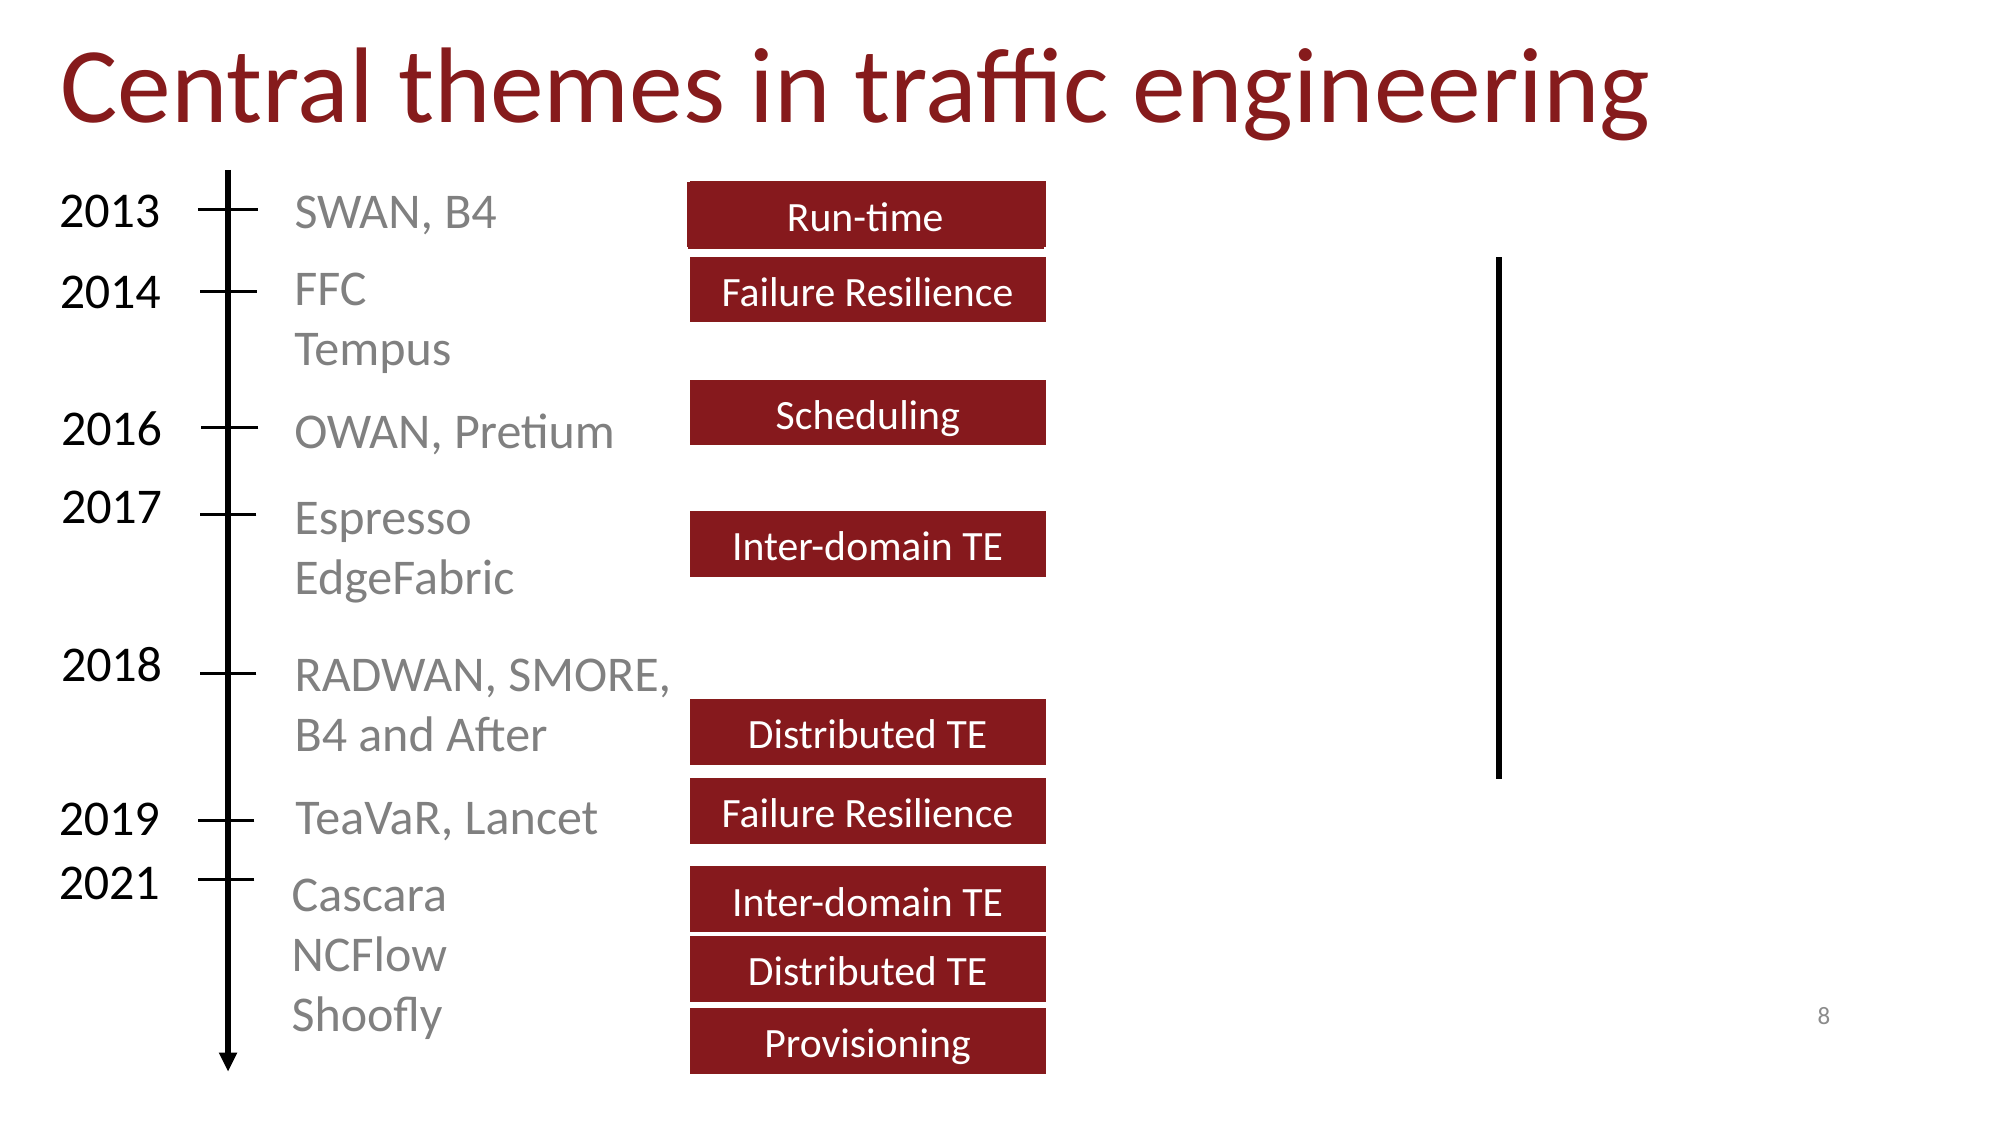

Central themes in traffic engineering
2013
SWAN, B4
Centralized TE
One-shot
Run-time
Intra-domain TE
FFC
Tempus
2014
Failure Resilience
Scheduling
2016
OWAN, Pretium
2017
Espresso
EdgeFabric
Inter-domain TE
2018
RADWAN, SMORE,
B4 and After
Distributed TE
TeaVaR, Lancet
2019
Failure Resilience
2021
Cascara
NCFlow
Shoofly
Inter-domain TE
Distributed TE
8
Provisioning